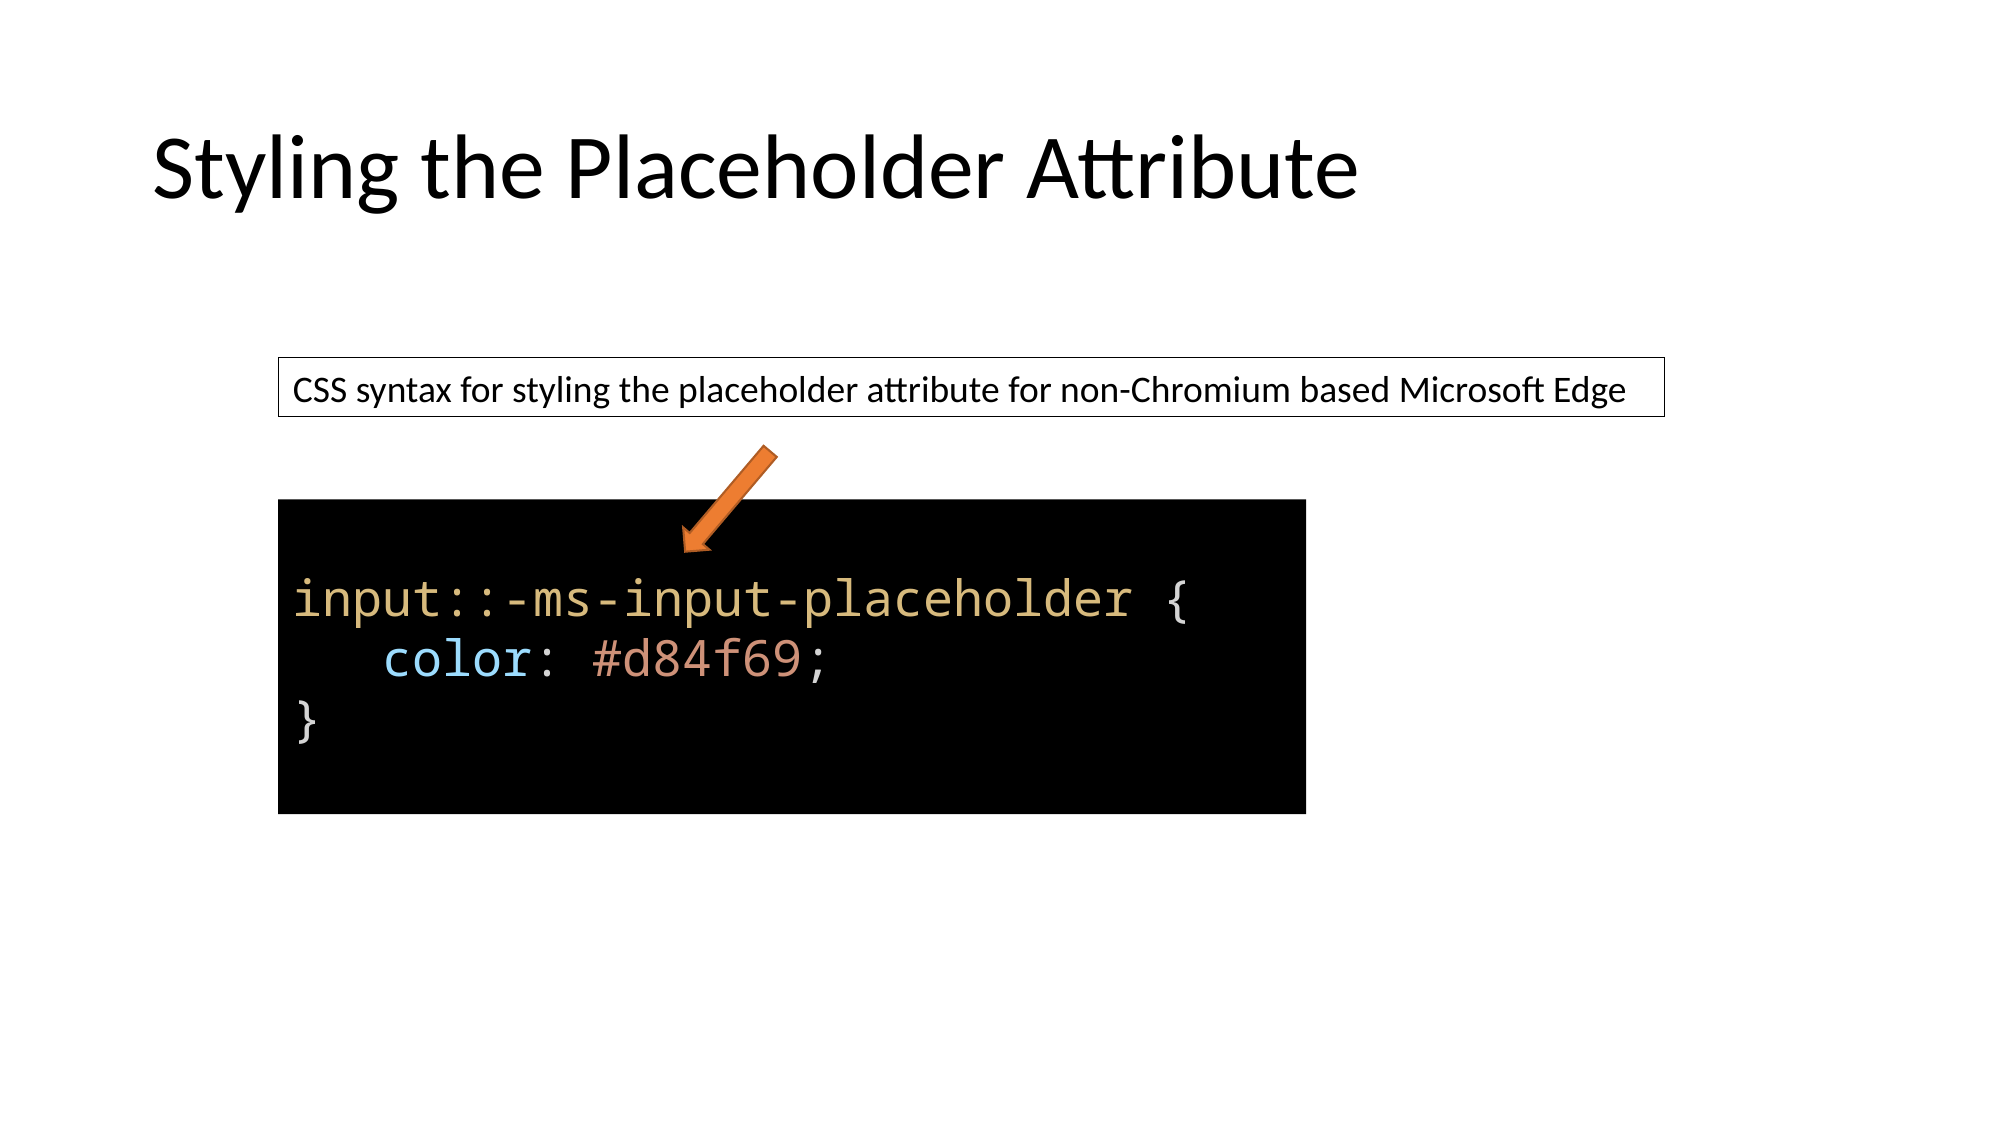

# Styling the Placeholder Attribute
CSS syntax for styling the placeholder attribute for non-Chromium based Microsoft Edge

input::-ms-input-placeholder {
   color: #d84f69;
}